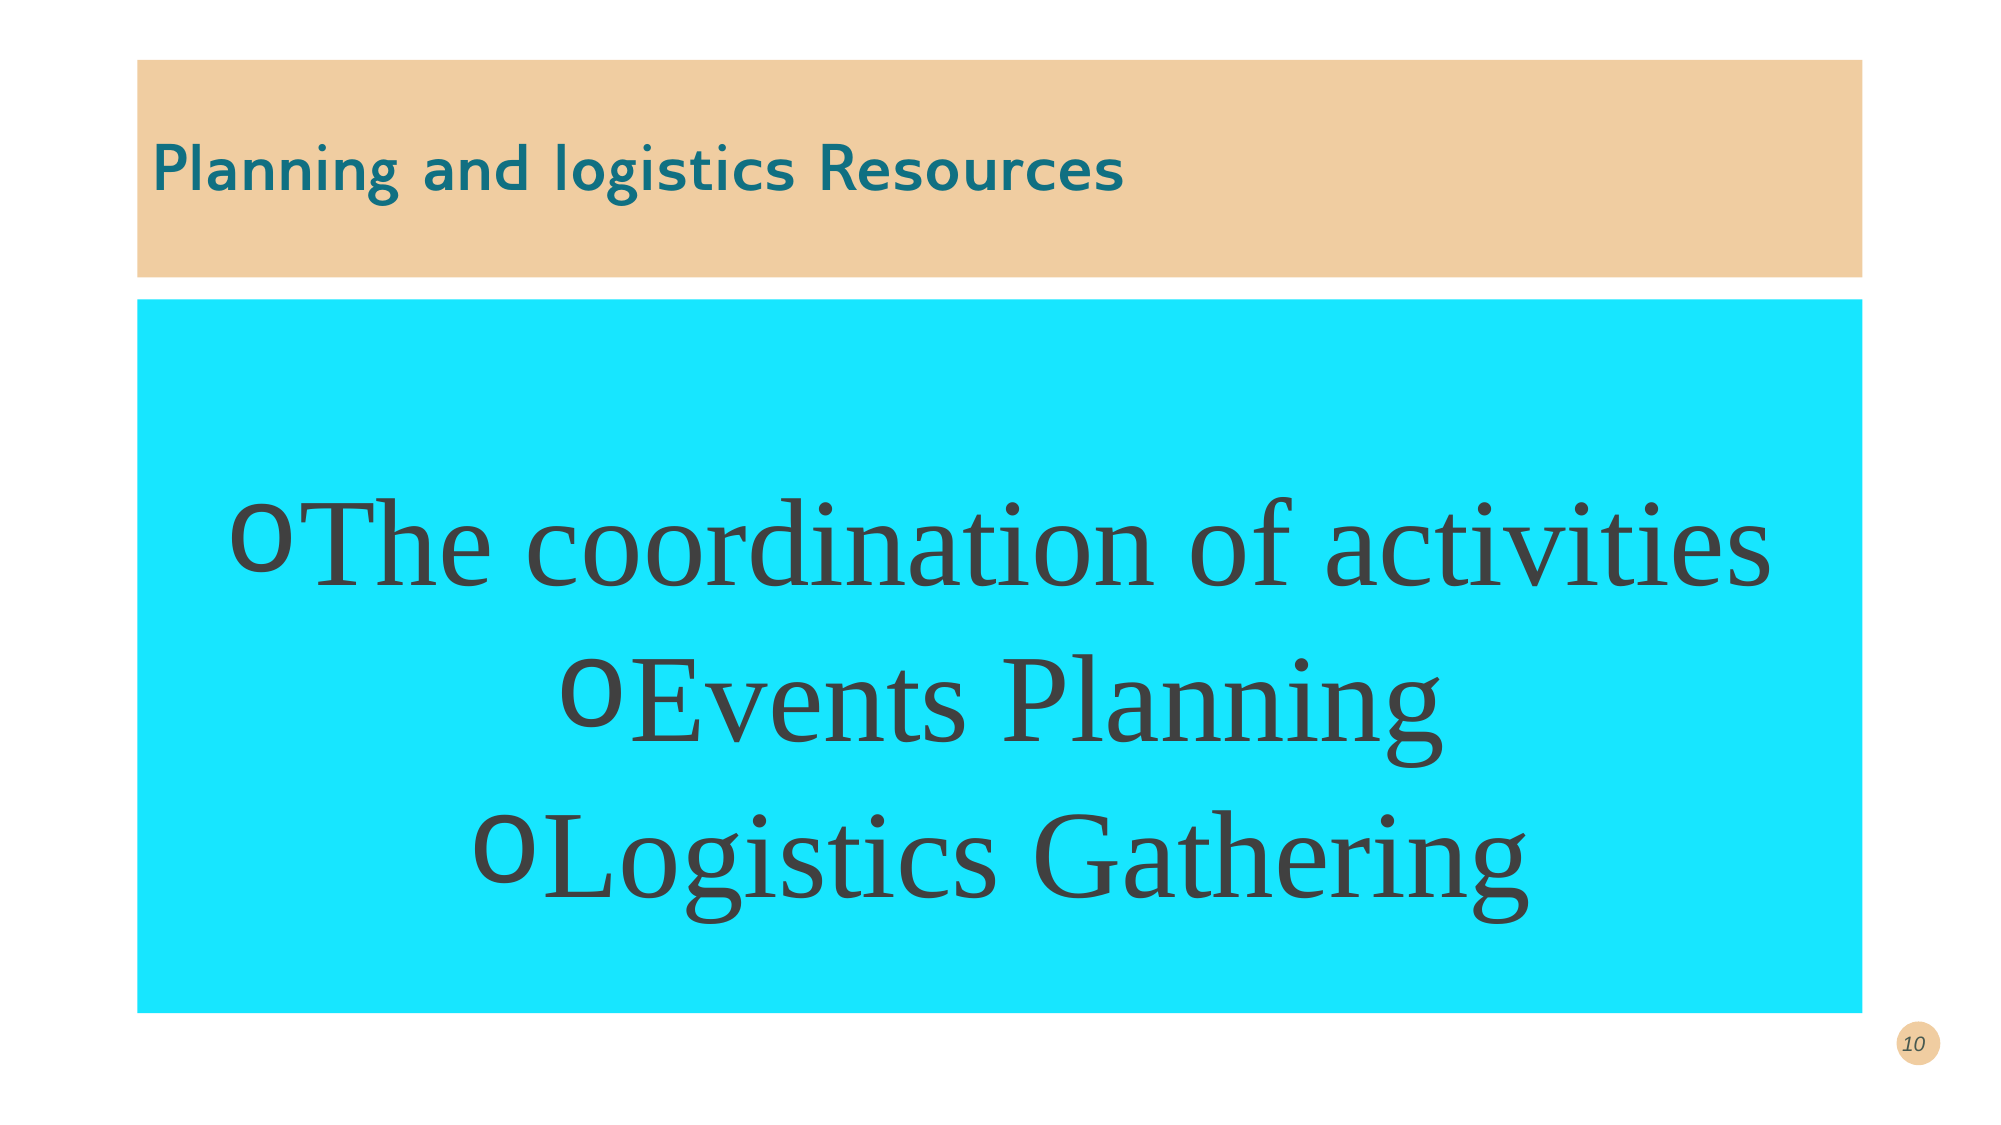

# Planning and logistics Resources

The coordination of activities
Events Planning
Logistics Gathering

10